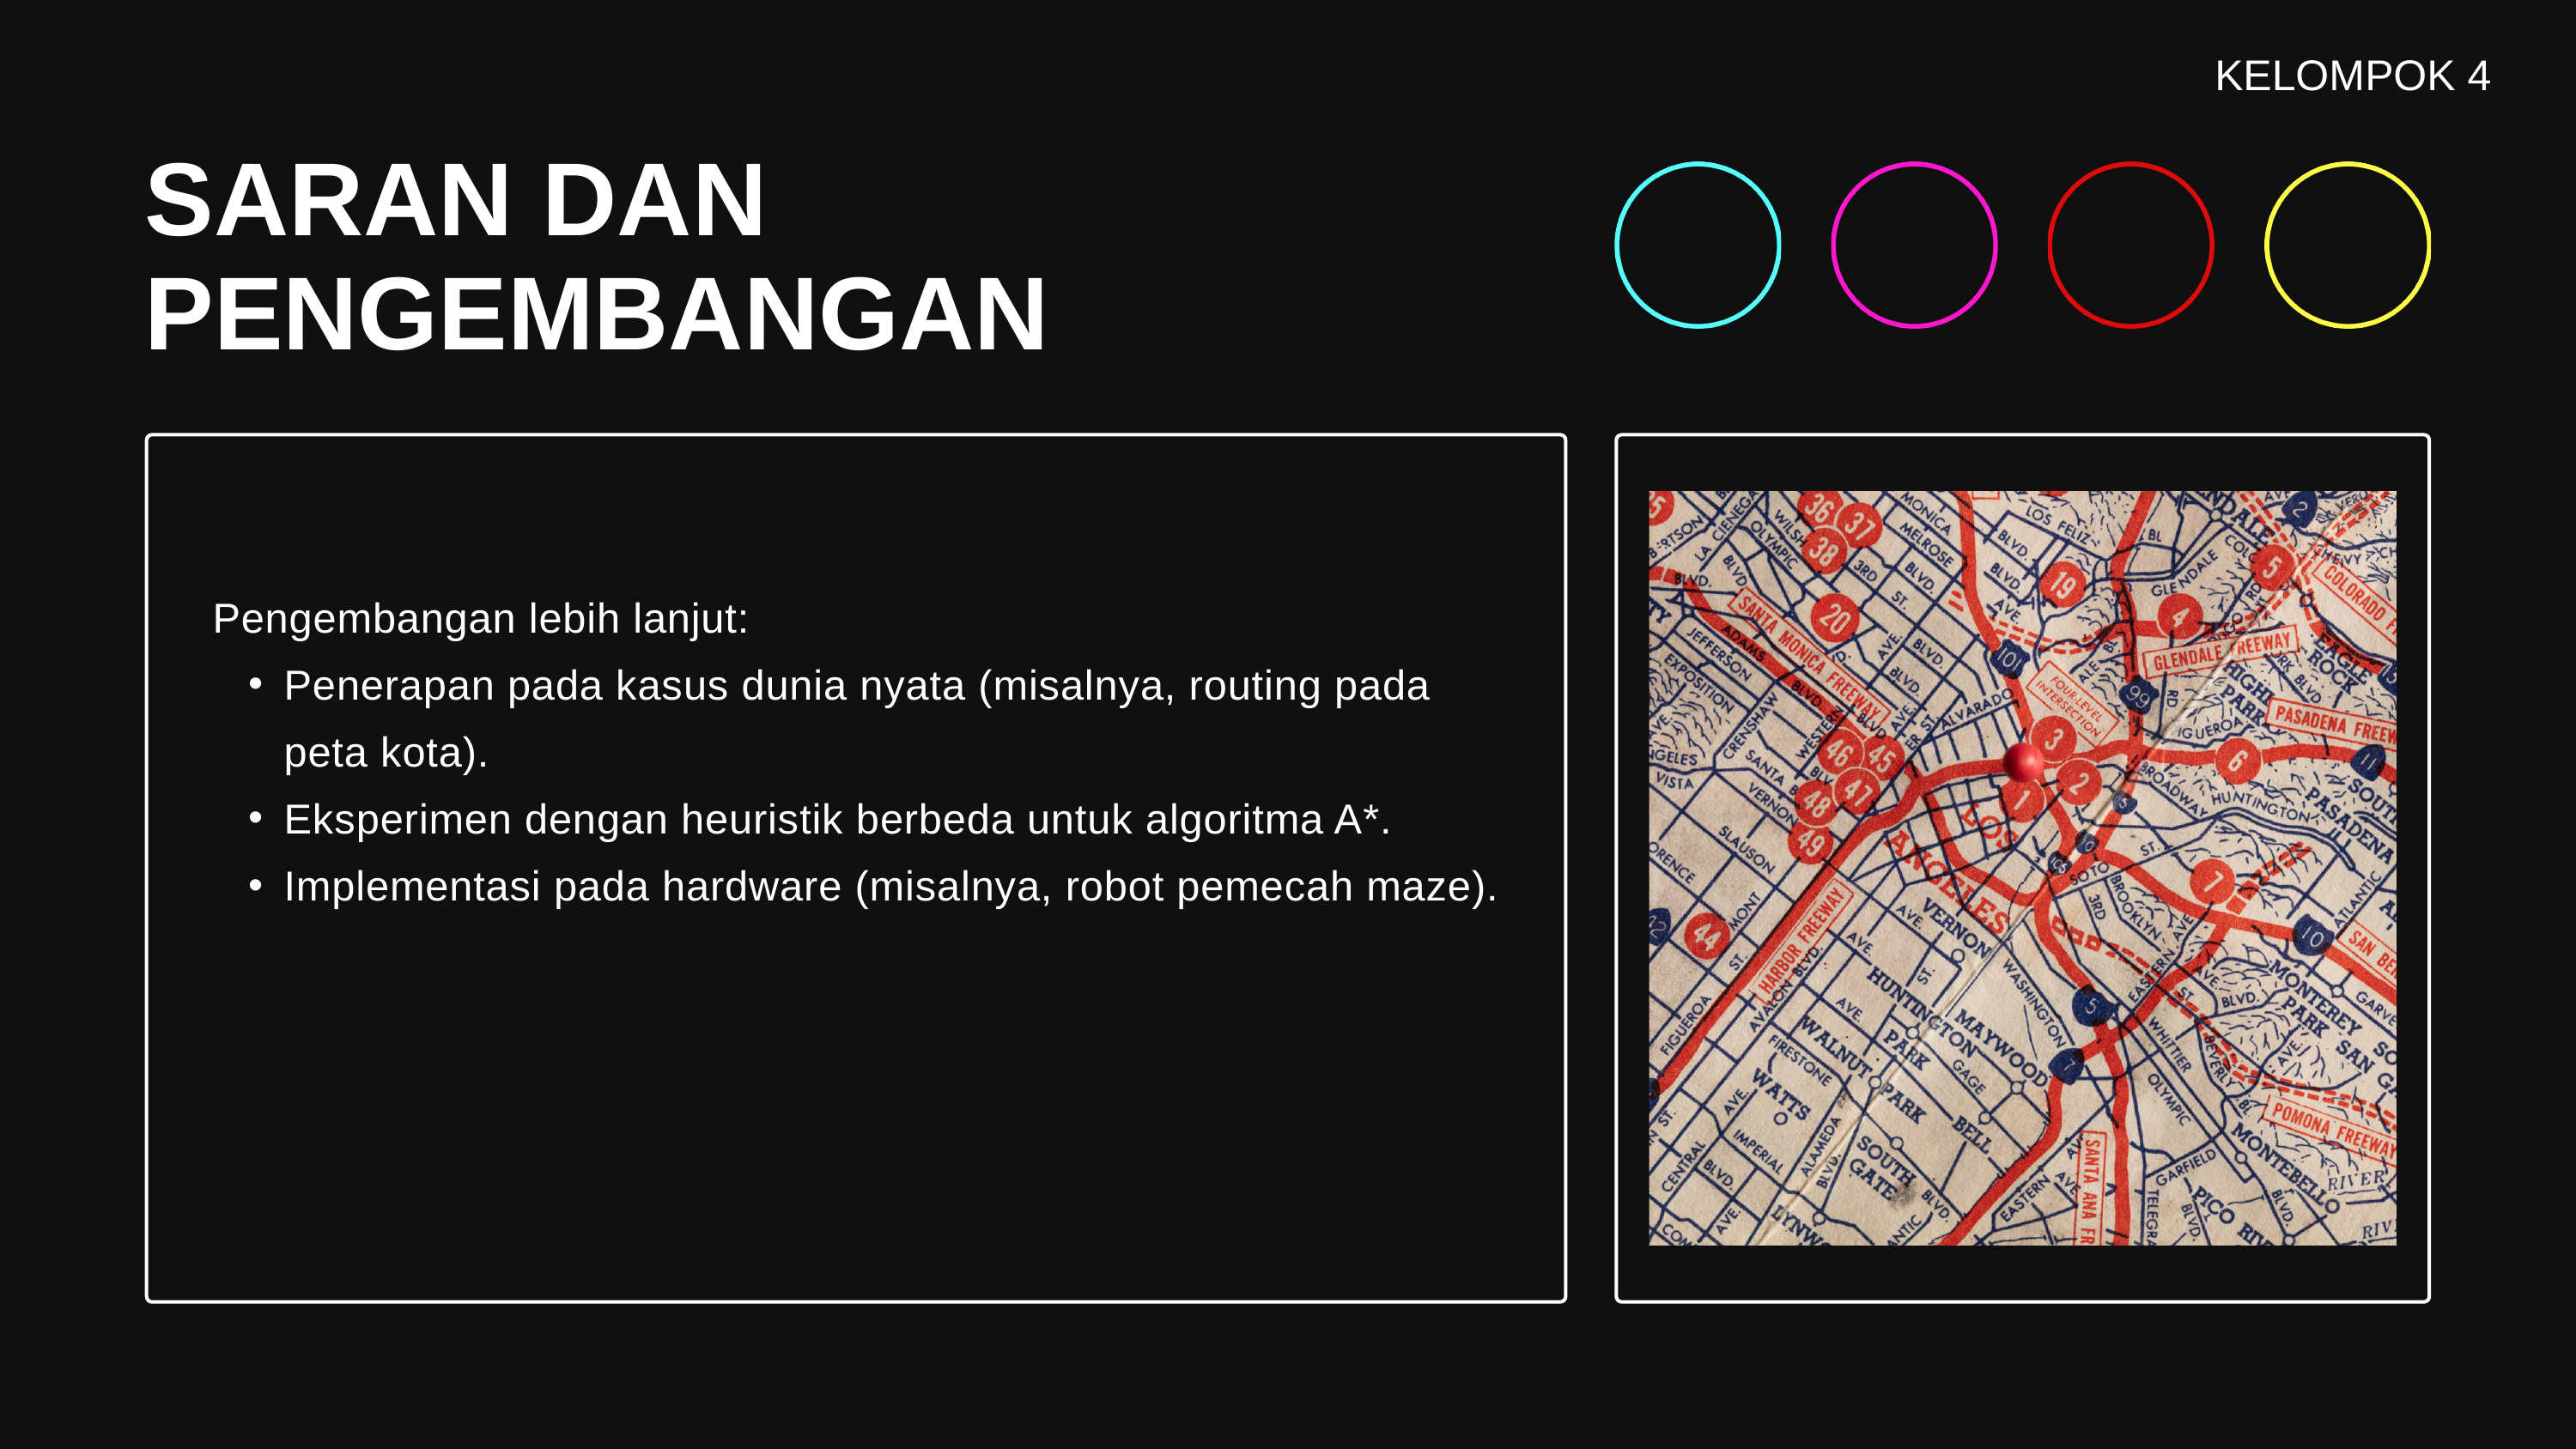

KELOMPOK 4
SARAN DAN PENGEMBANGAN

Pengembangan lebih lanjut:
Penerapan pada kasus dunia nyata (misalnya, routing pada peta kota).
Eksperimen dengan heuristik berbeda untuk algoritma A*.
Implementasi pada hardware (misalnya, robot pemecah maze).